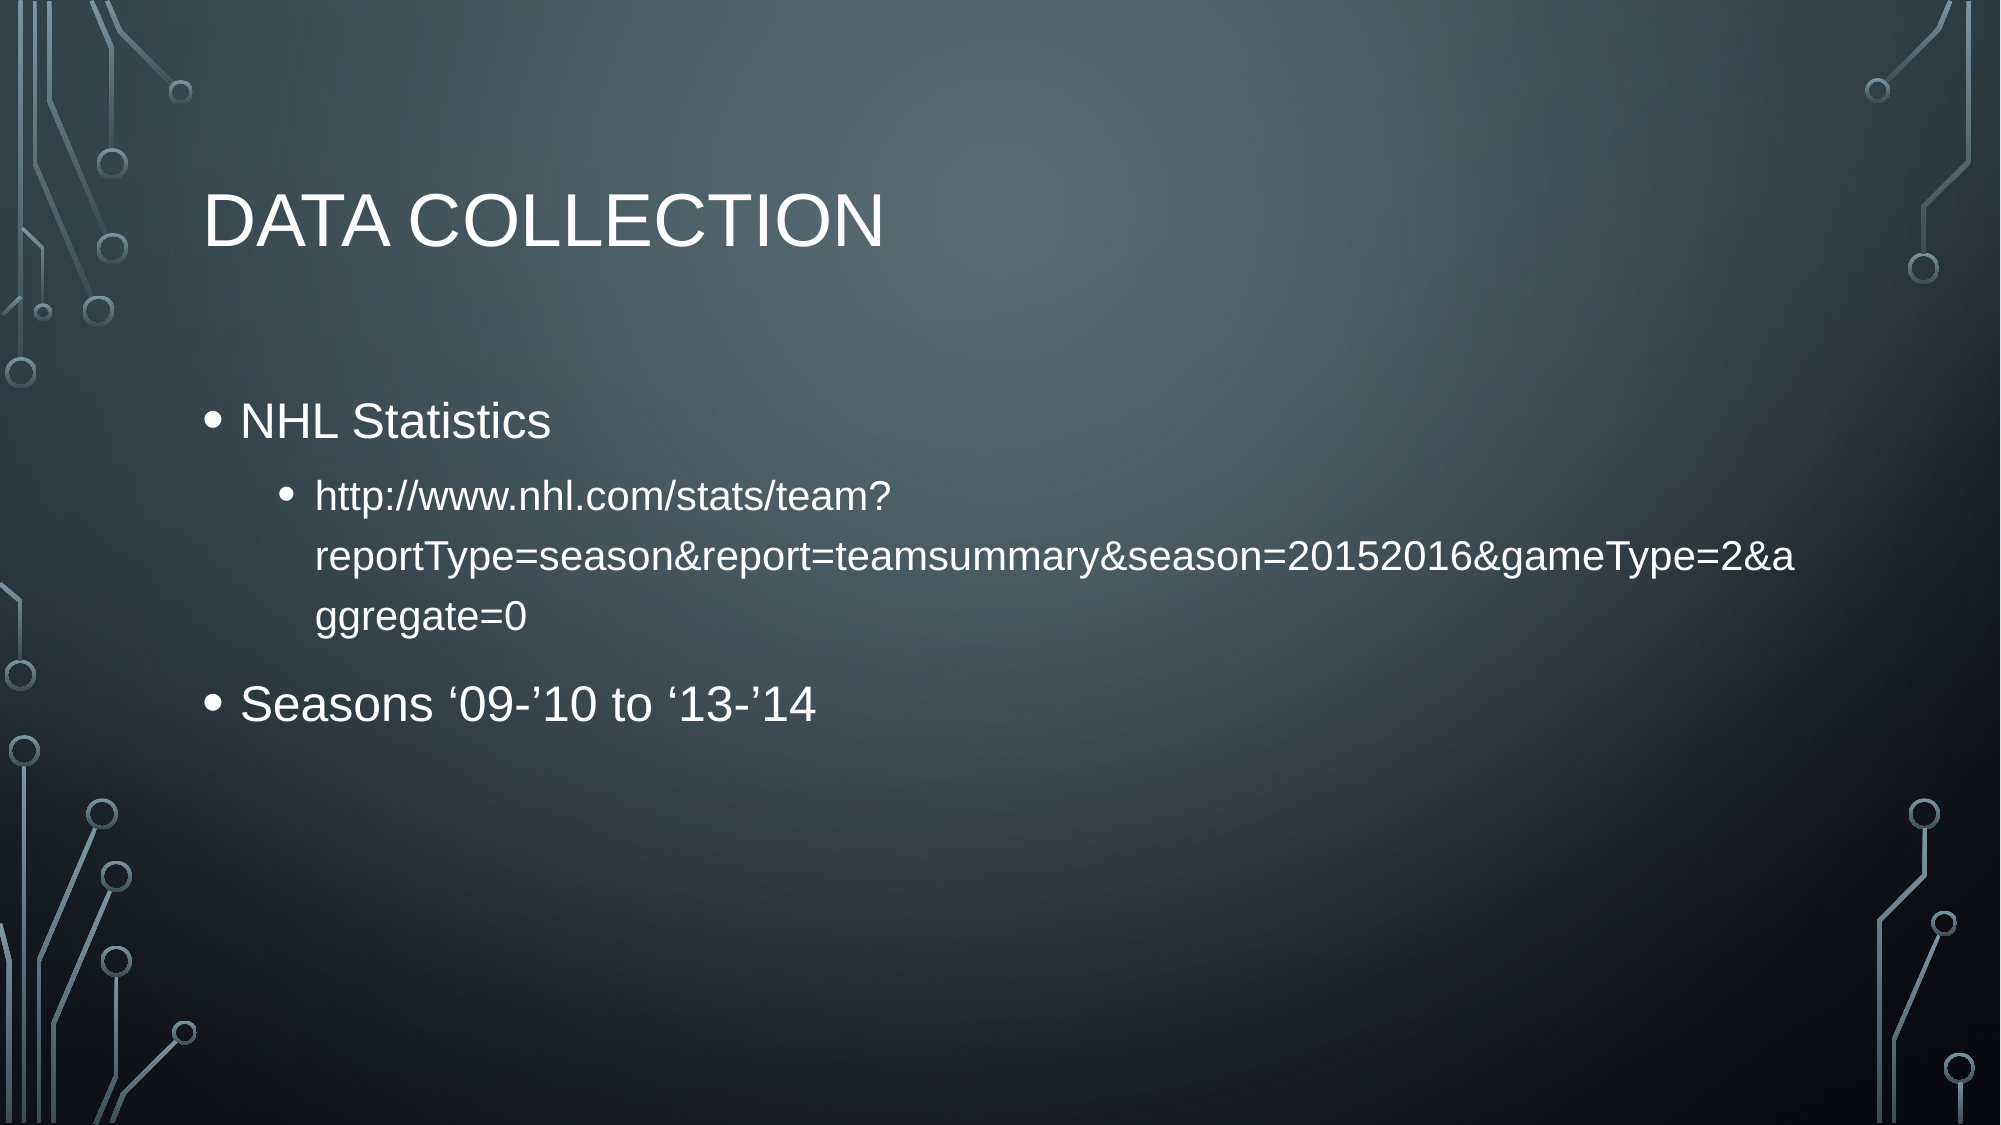

# Data Collection
NHL Statistics
http://www.nhl.com/stats/team?reportType=season&report=teamsummary&season=20152016&gameType=2&aggregate=0
Seasons ‘09-’10 to ‘13-’14